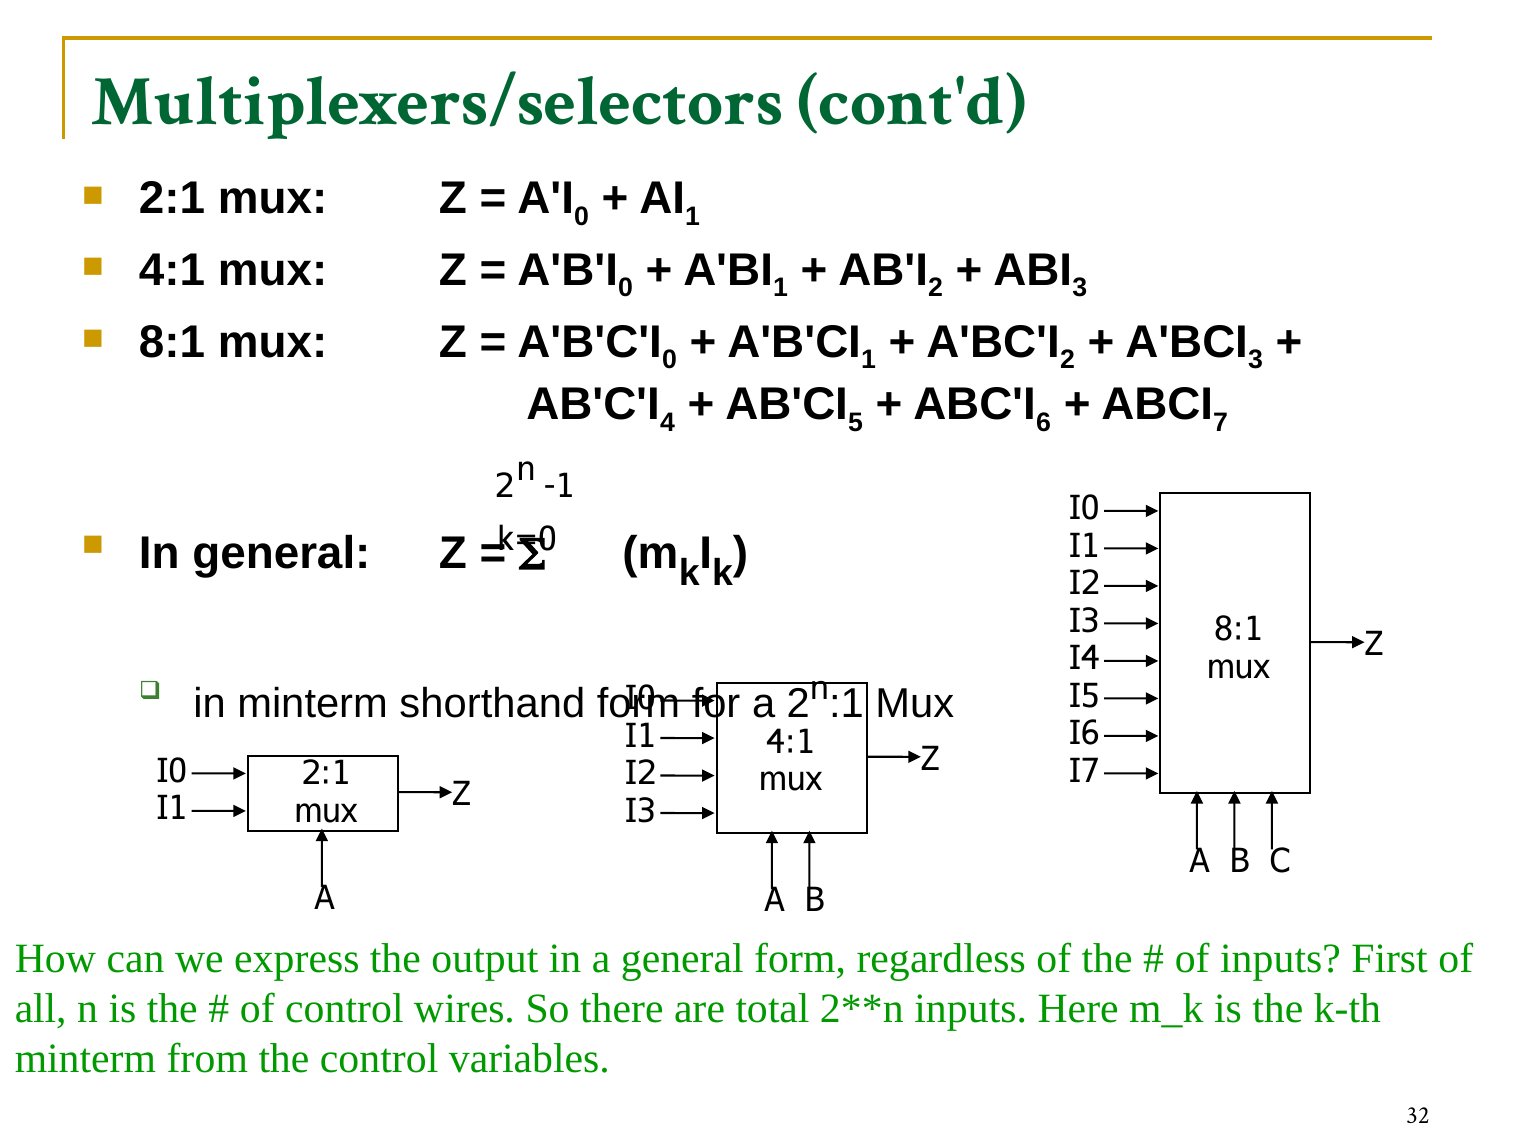

# Multiplexers/selectors (cont'd)
2:1 mux:	Z = A'I0 + AI1
4:1 mux:	Z = A'B'I0 + A'BI1 + AB'I2 + ABI3
8:1 mux:	Z = A'B'C'I0 + A'B'CI1 + A'BC'I2 + A'BCI3 +
		       AB'C'I4 + AB'CI5 + ABC'I6 + ABCI7
In general:	Z = Σ      (mkIk)
in minterm shorthand form for a 2n:1 Mux
n
I0
I1
I2
I3
I4
I5
I6
I7

8:1
mux
Z

A  B  C
2   -1
k=0
I0
I1
I2
I3
4:1
mux

Z

A  B
I0
I1
2:1
mux
Z

A
How can we express the output in a general form, regardless of the # of inputs? First of all, n is the # of control wires. So there are total 2**n inputs. Here m_k is the k-th minterm from the control variables.
32